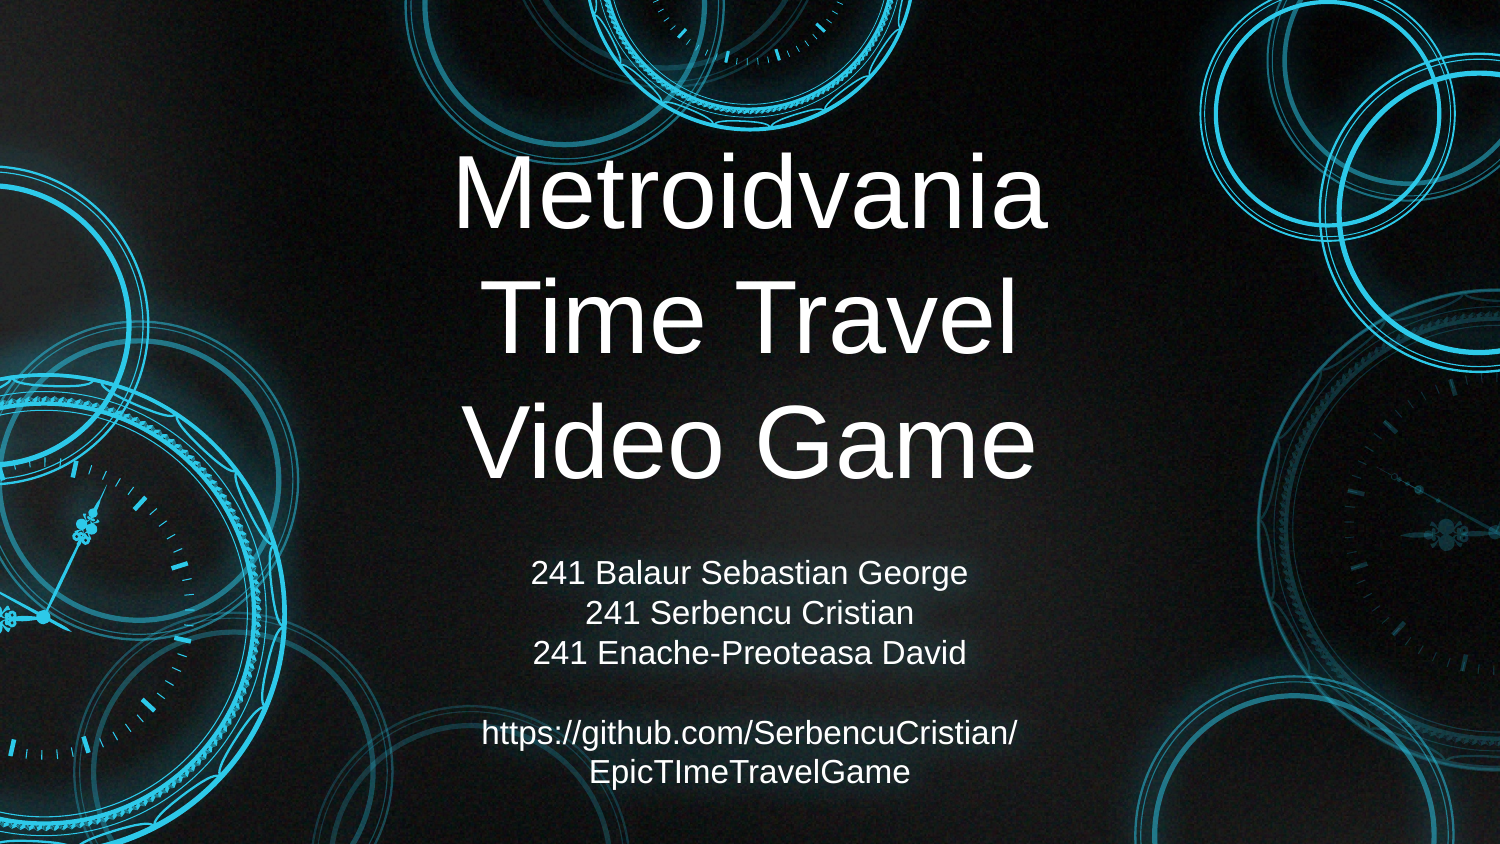

# Metroidvania Time Travel Video Game

241 Balaur Sebastian George
241 Serbencu Cristian
241 Enache-Preoteasa David

https://github.com/SerbencuCristian/EpicTImeTravelGame